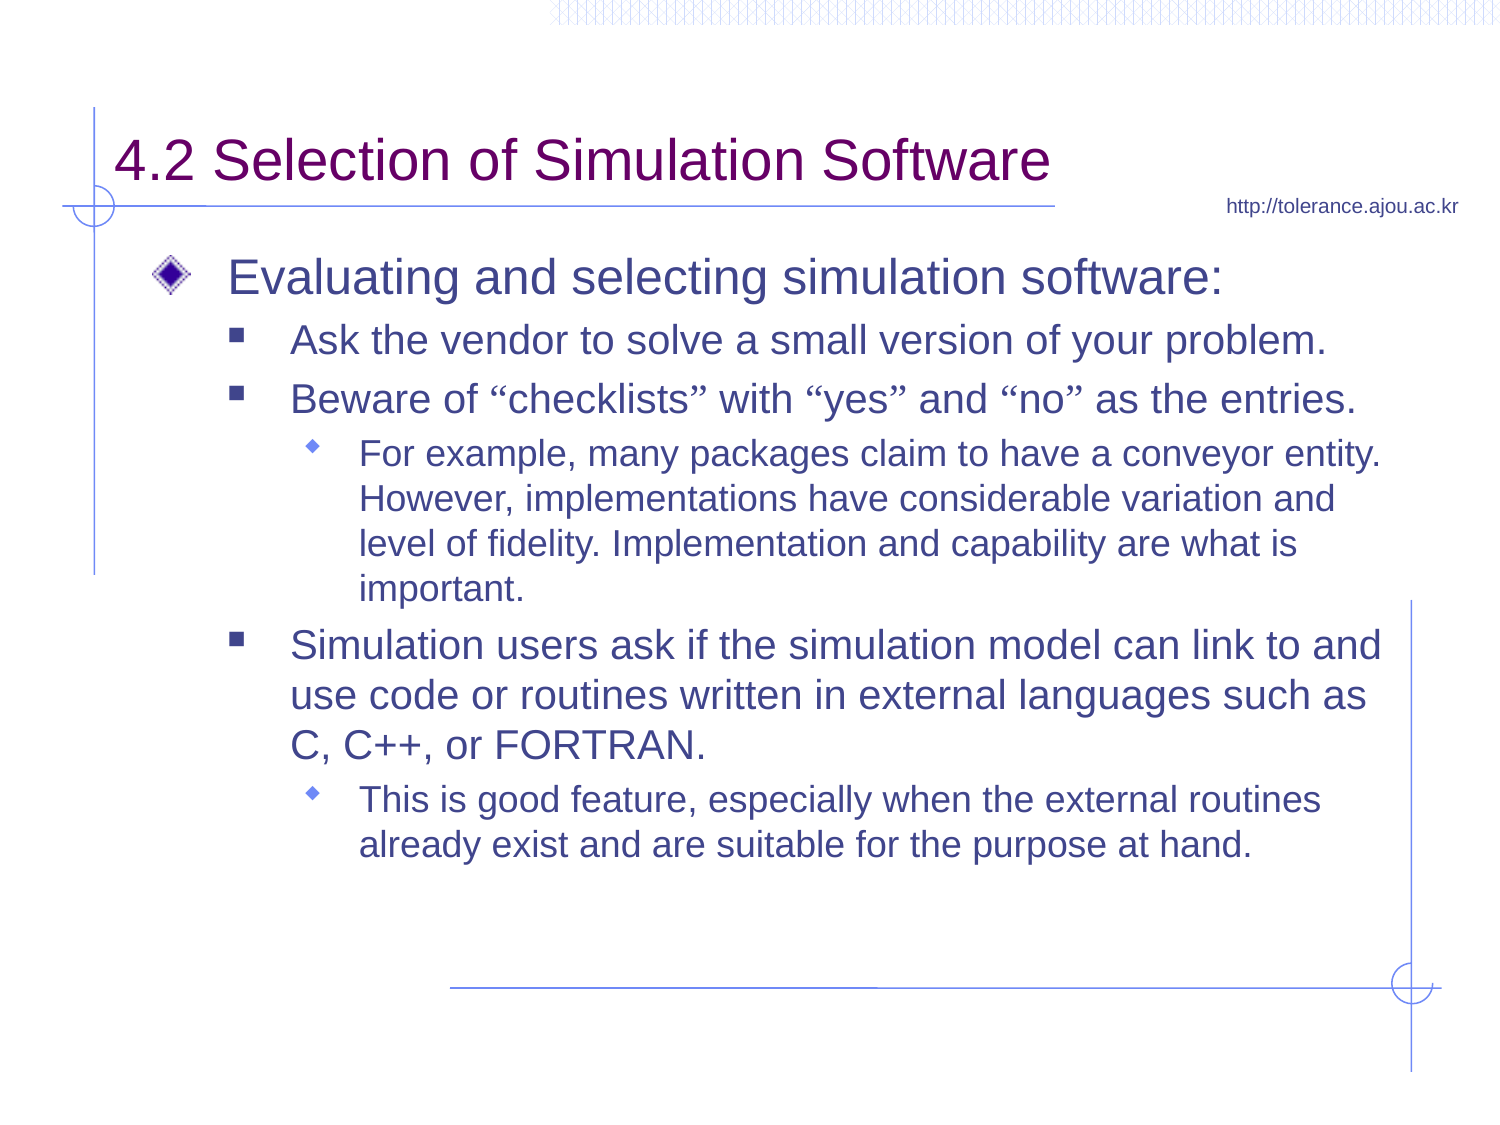

# 4.2 Selection of Simulation Software
Evaluating and selecting simulation software:
Ask the vendor to solve a small version of your problem.
Beware of “checklists” with “yes” and “no” as the entries.
For example, many packages claim to have a conveyor entity. However, implementations have considerable variation and level of fidelity. Implementation and capability are what is important.
Simulation users ask if the simulation model can link to and use code or routines written in external languages such as C, C++, or FORTRAN.
This is good feature, especially when the external routines already exist and are suitable for the purpose at hand.